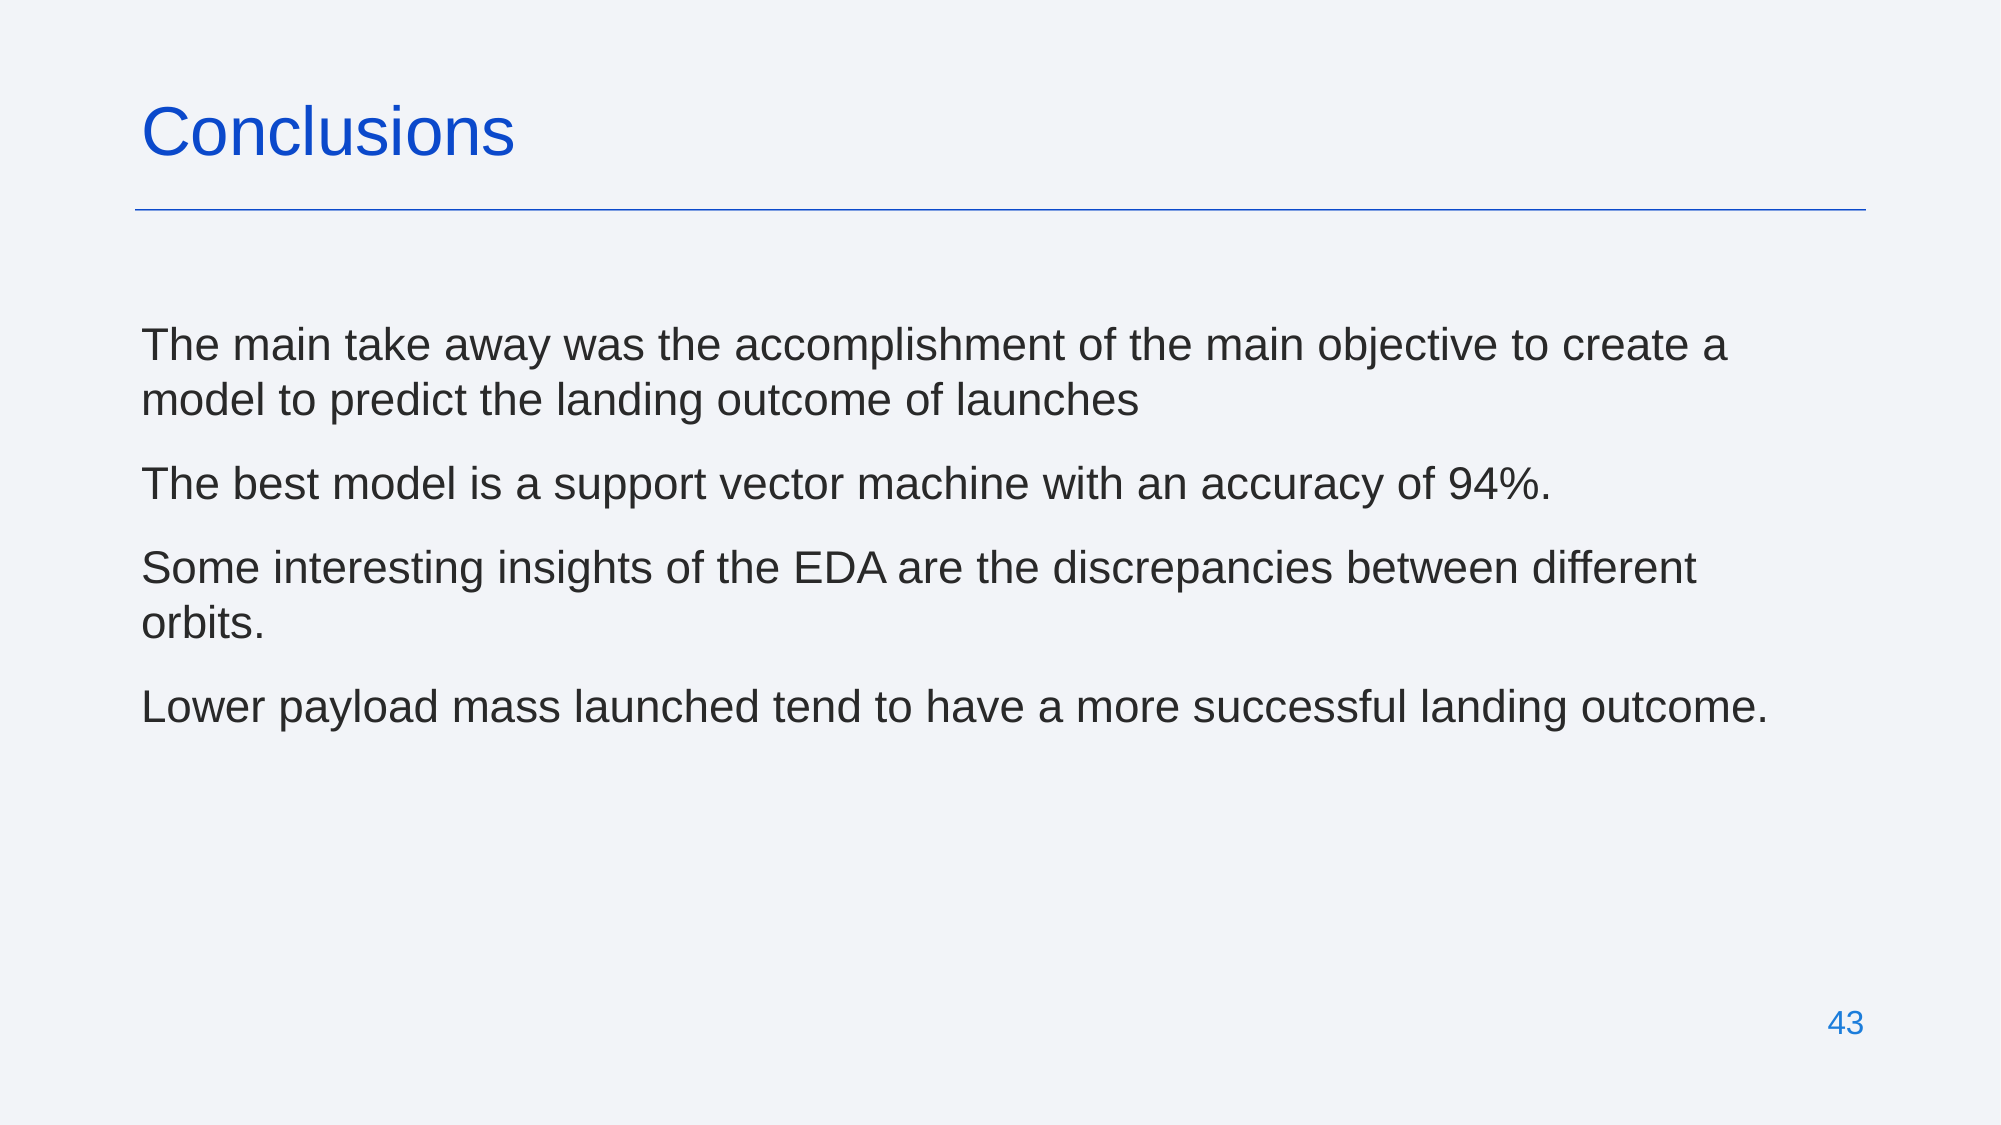

Conclusions
The main take away was the accomplishment of the main objective to create a model to predict the landing outcome of launches
The best model is a support vector machine with an accuracy of 94%.
Some interesting insights of the EDA are the discrepancies between different orbits.
Lower payload mass launched tend to have a more successful landing outcome.

43